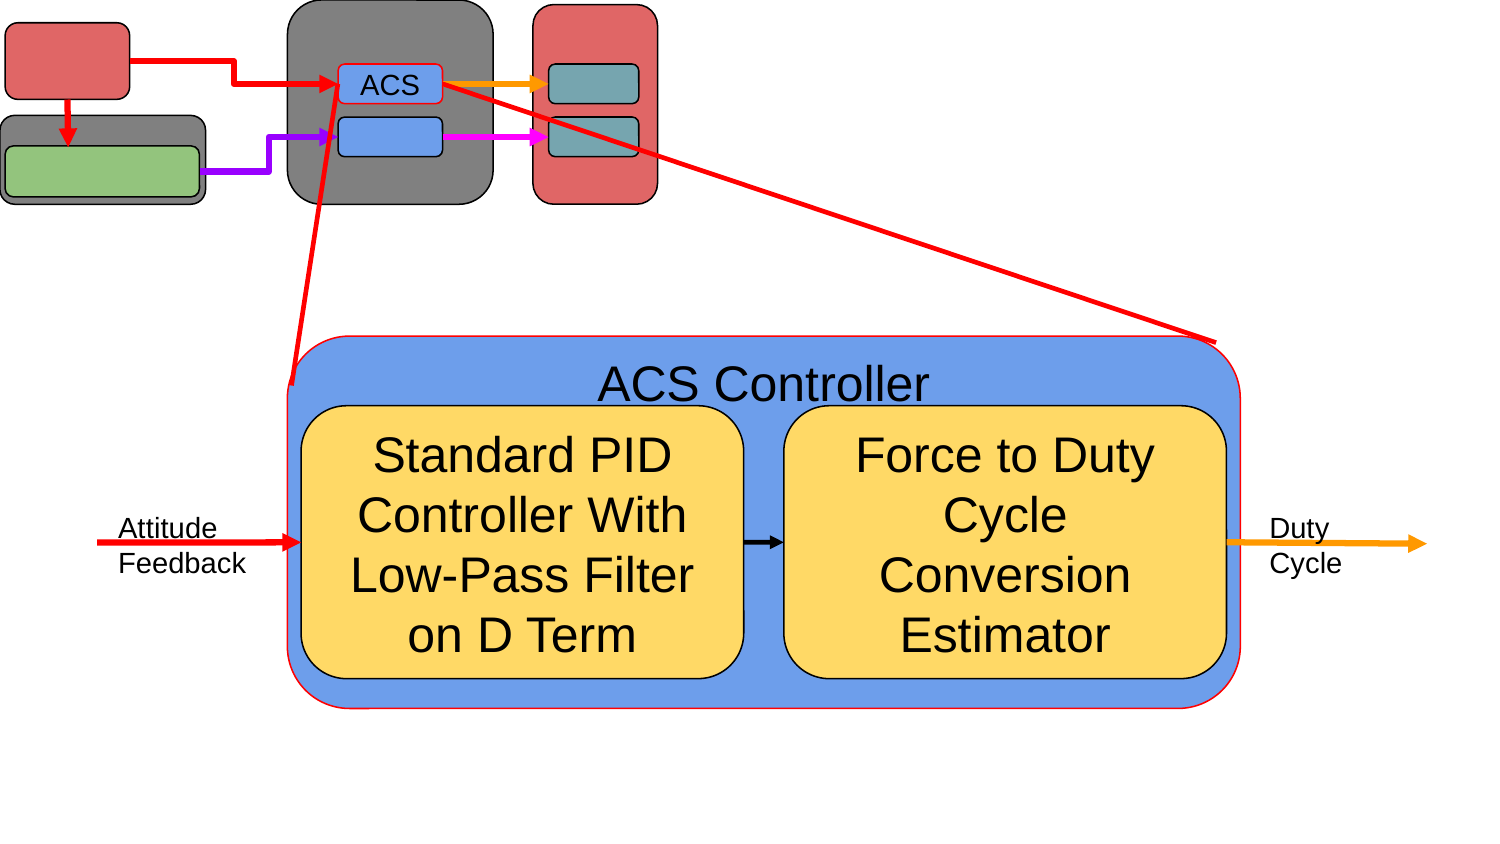

ACS

ACS Controller
Standard PID Controller With Low-Pass Filter on D Term
Force to Duty Cycle Conversion Estimator
Attitude Feedback
Duty Cycle